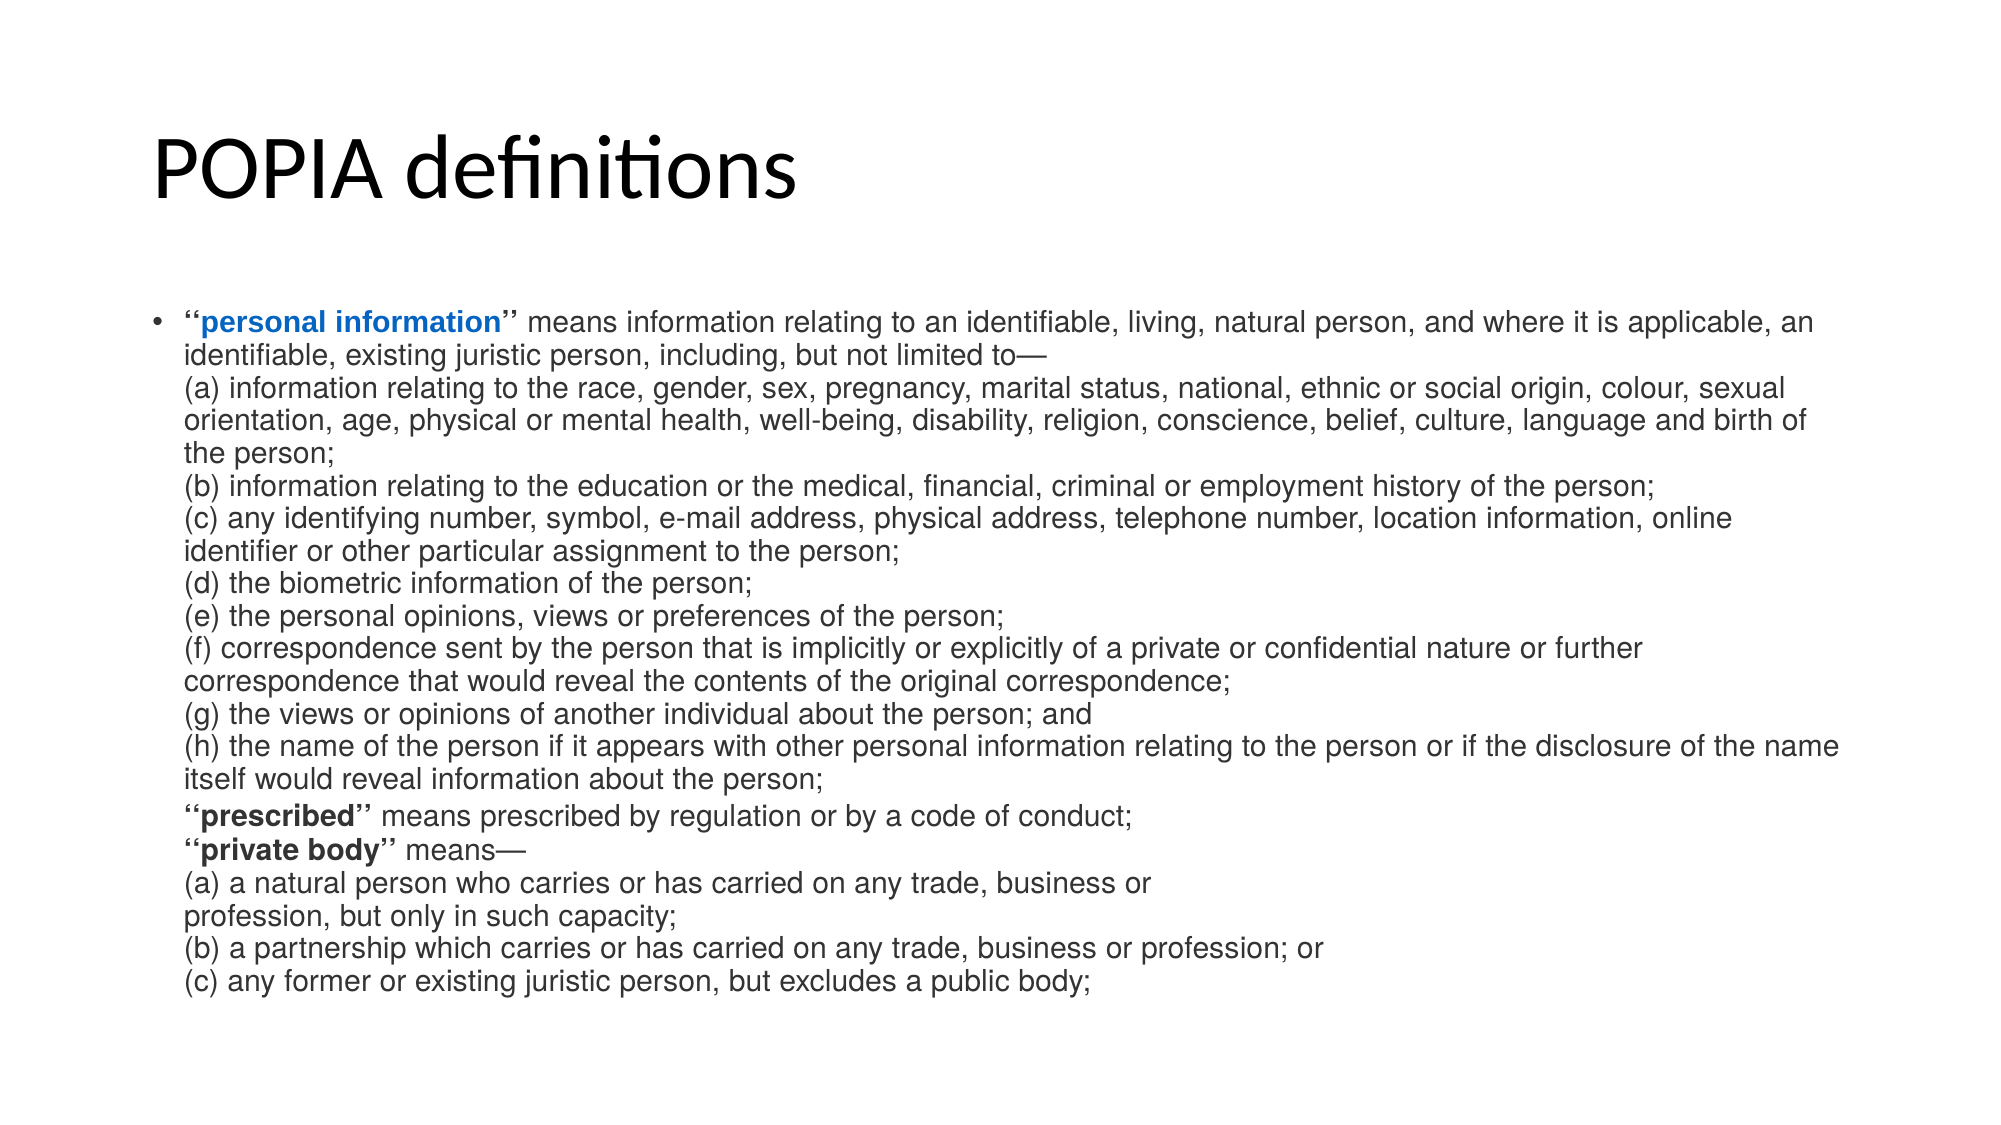

# POPIA definitions
‘‘personal information’’ means information relating to an identifiable, living, natural person, and where it is applicable, an identifiable, existing juristic person, including, but not limited to—
(a) information relating to the race, gender, sex, pregnancy, marital status, national, ethnic or social origin, colour, sexual orientation, age, physical or mental health, well-being, disability, religion, conscience, belief, culture, language and birth of the person;
(b) information relating to the education or the medical, financial, criminal or employment history of the person;
(c) any identifying number, symbol, e-mail address, physical address, telephone number, location information, online identifier or other particular assignment to the person;
(d) the biometric information of the person;
(e) the personal opinions, views or preferences of the person;
(f) correspondence sent by the person that is implicitly or explicitly of a private or confidential nature or further correspondence that would reveal the contents of the original correspondence;
(g) the views or opinions of another individual about the person; and
(h) the name of the person if it appears with other personal information relating to the person or if the disclosure of the name itself would reveal information about the person;
‘‘prescribed’’ means prescribed by regulation or by a code of conduct;
‘‘private body’’ means—
(a) a natural person who carries or has carried on any trade, business or
profession, but only in such capacity;
(b) a partnership which carries or has carried on any trade, business or profession; or
(c) any former or existing juristic person, but excludes a public body;